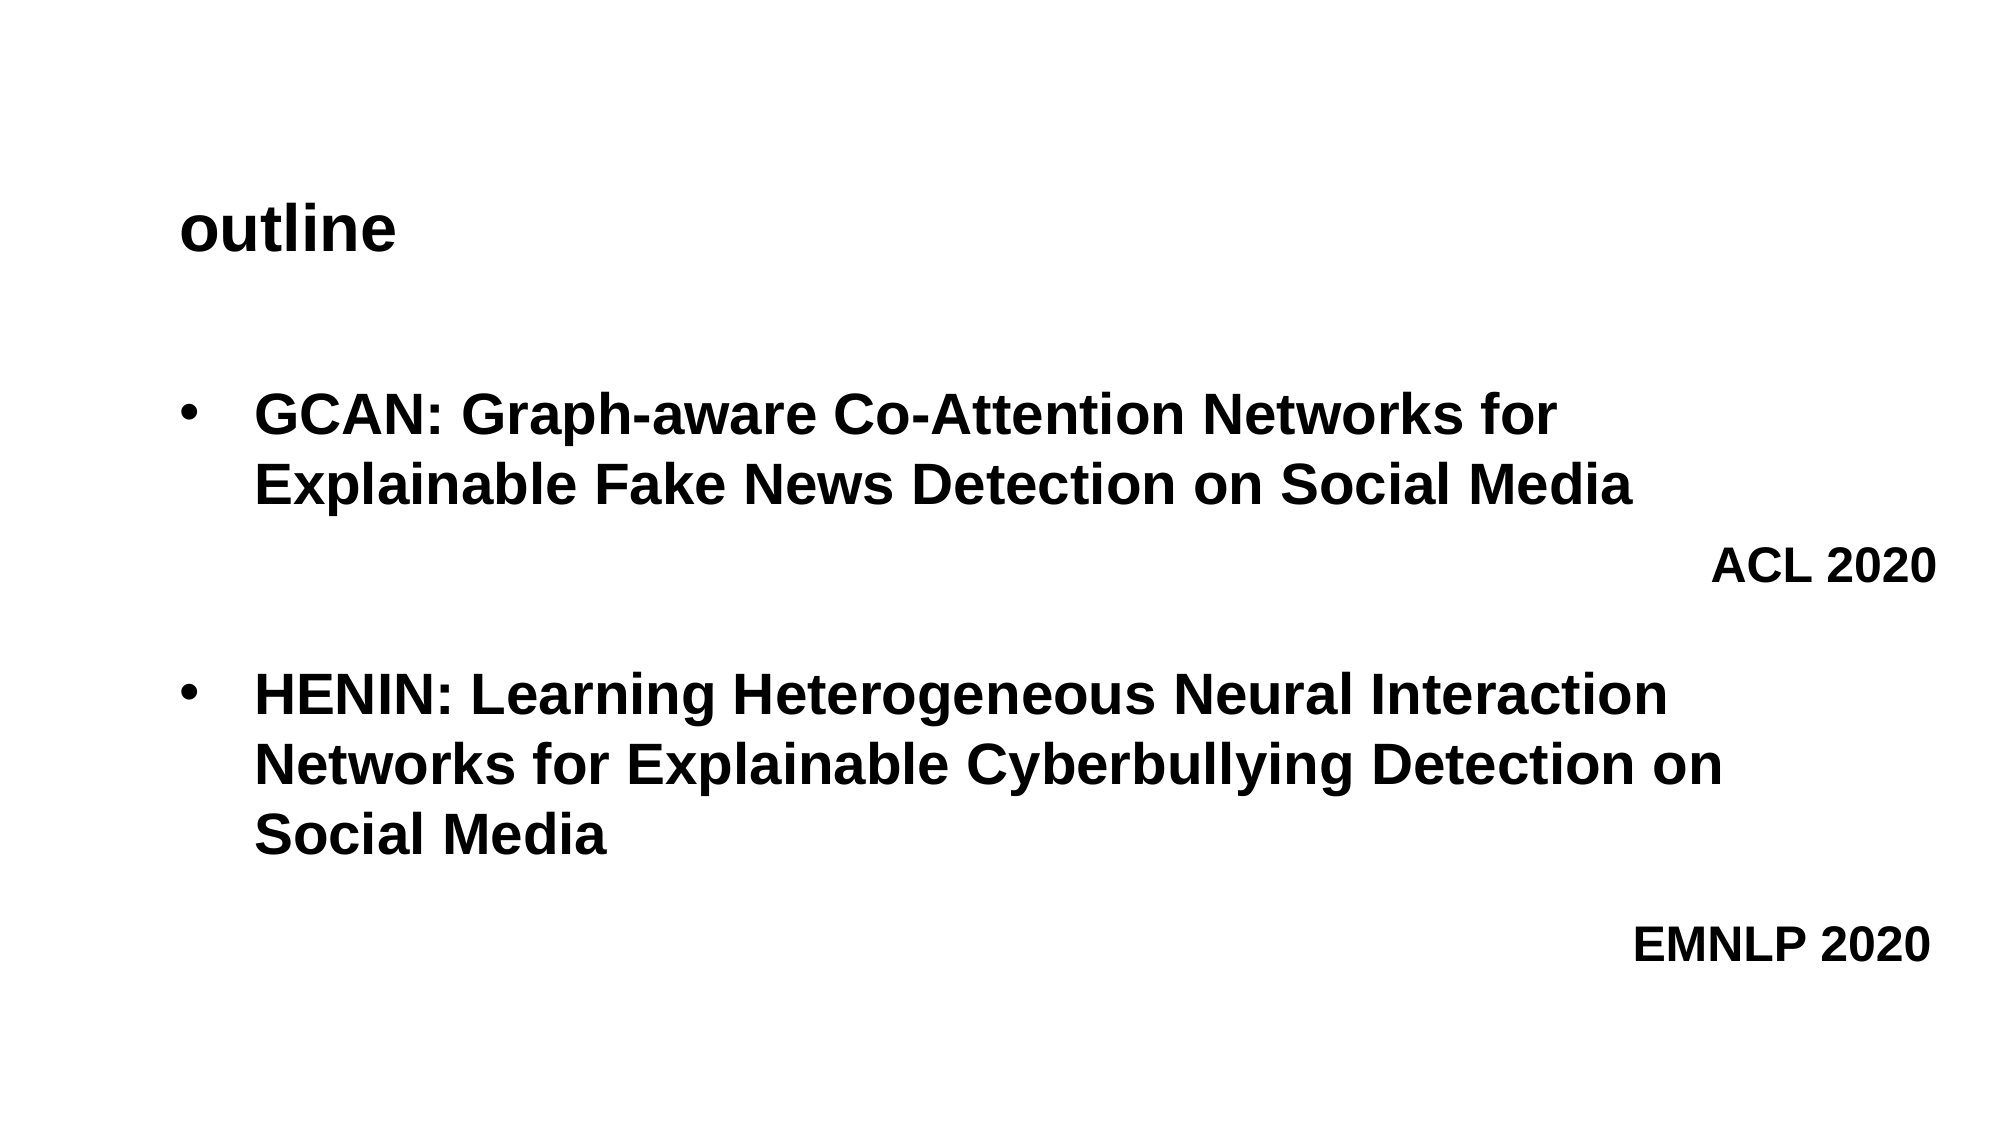

outline
GCAN: Graph-aware Co-Attention Networks for Explainable Fake News Detection on Social Media

HENIN: Learning Heterogeneous Neural Interaction Networks for Explainable Cyberbullying Detection on Social Media
ACL 2020
EMNLP 2020